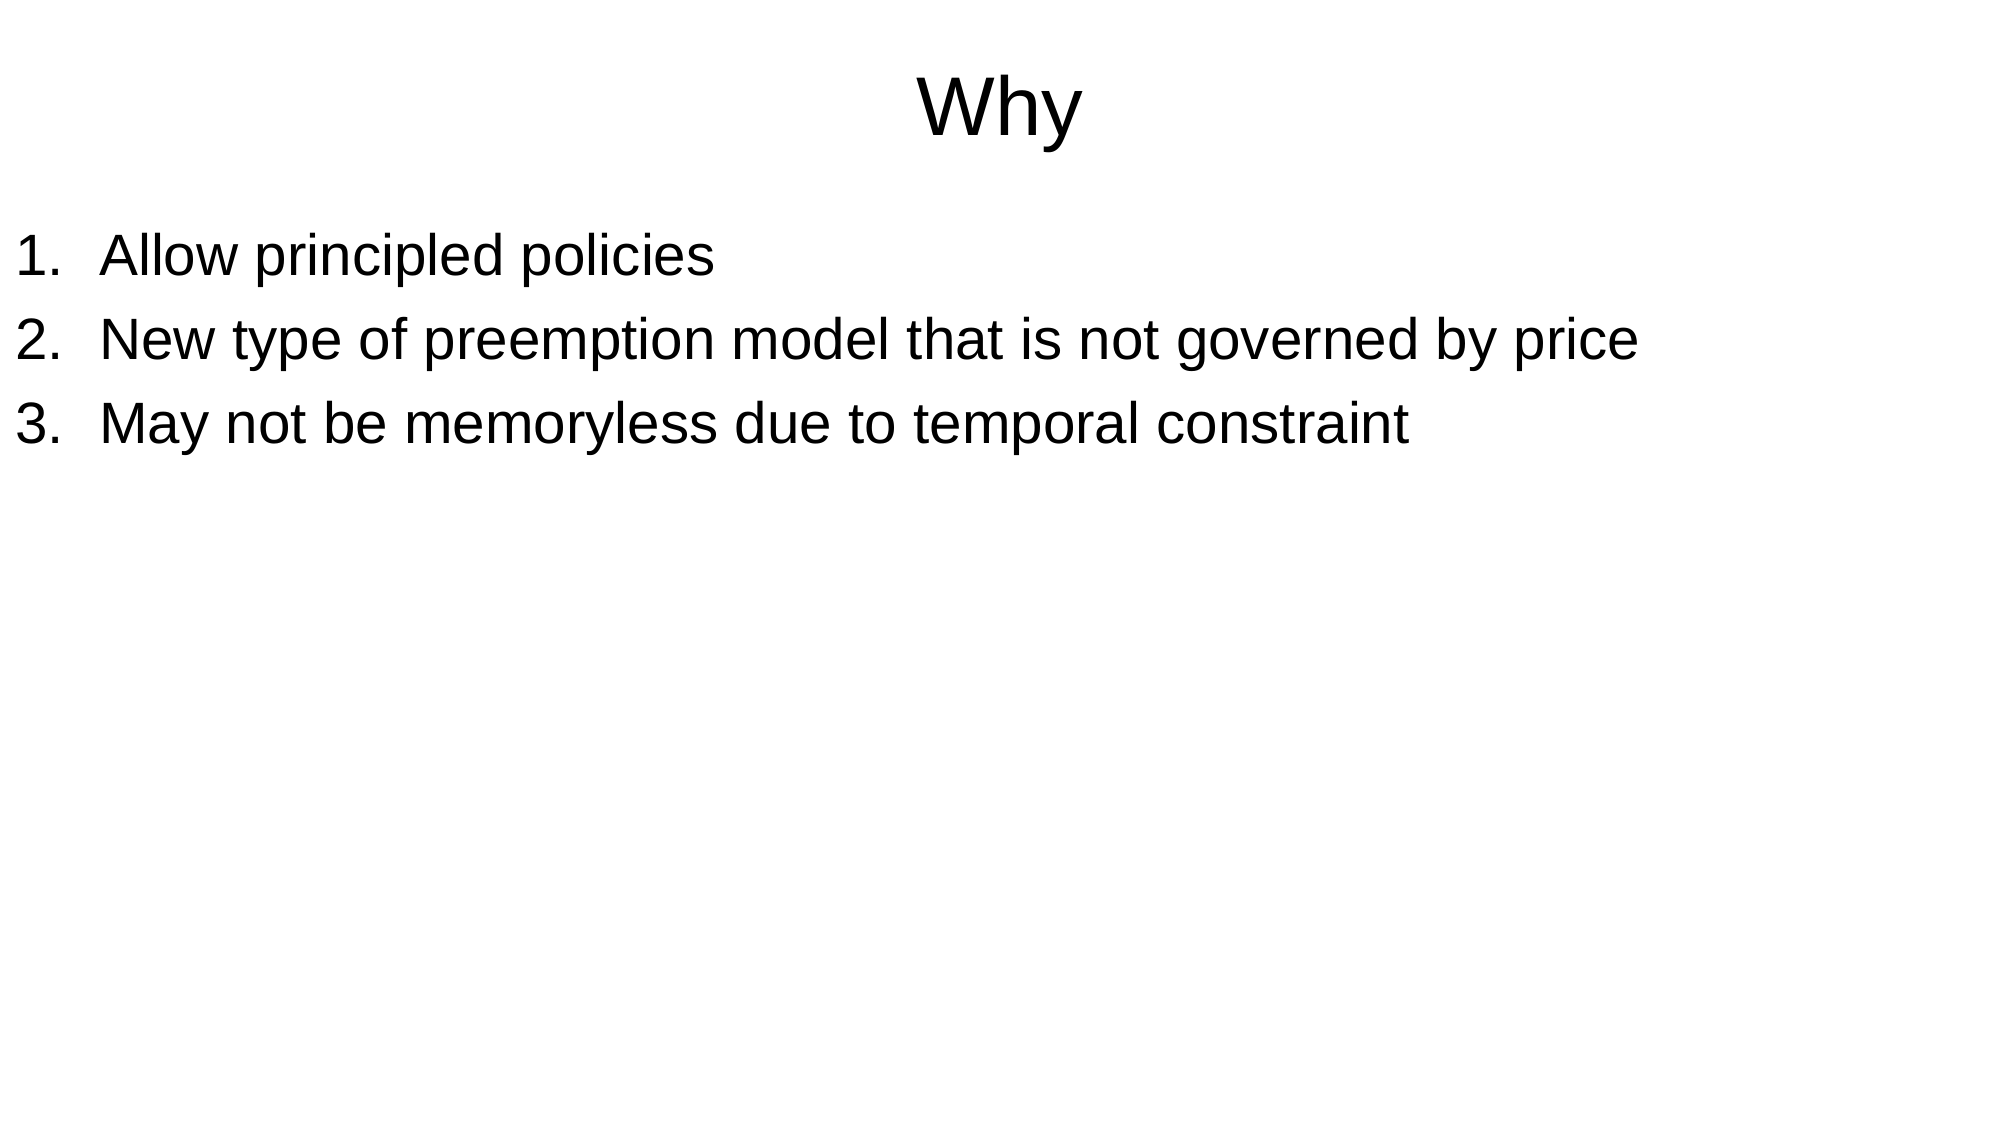

# Why
Allow principled policies
New type of preemption model that is not governed by price
May not be memoryless due to temporal constraint